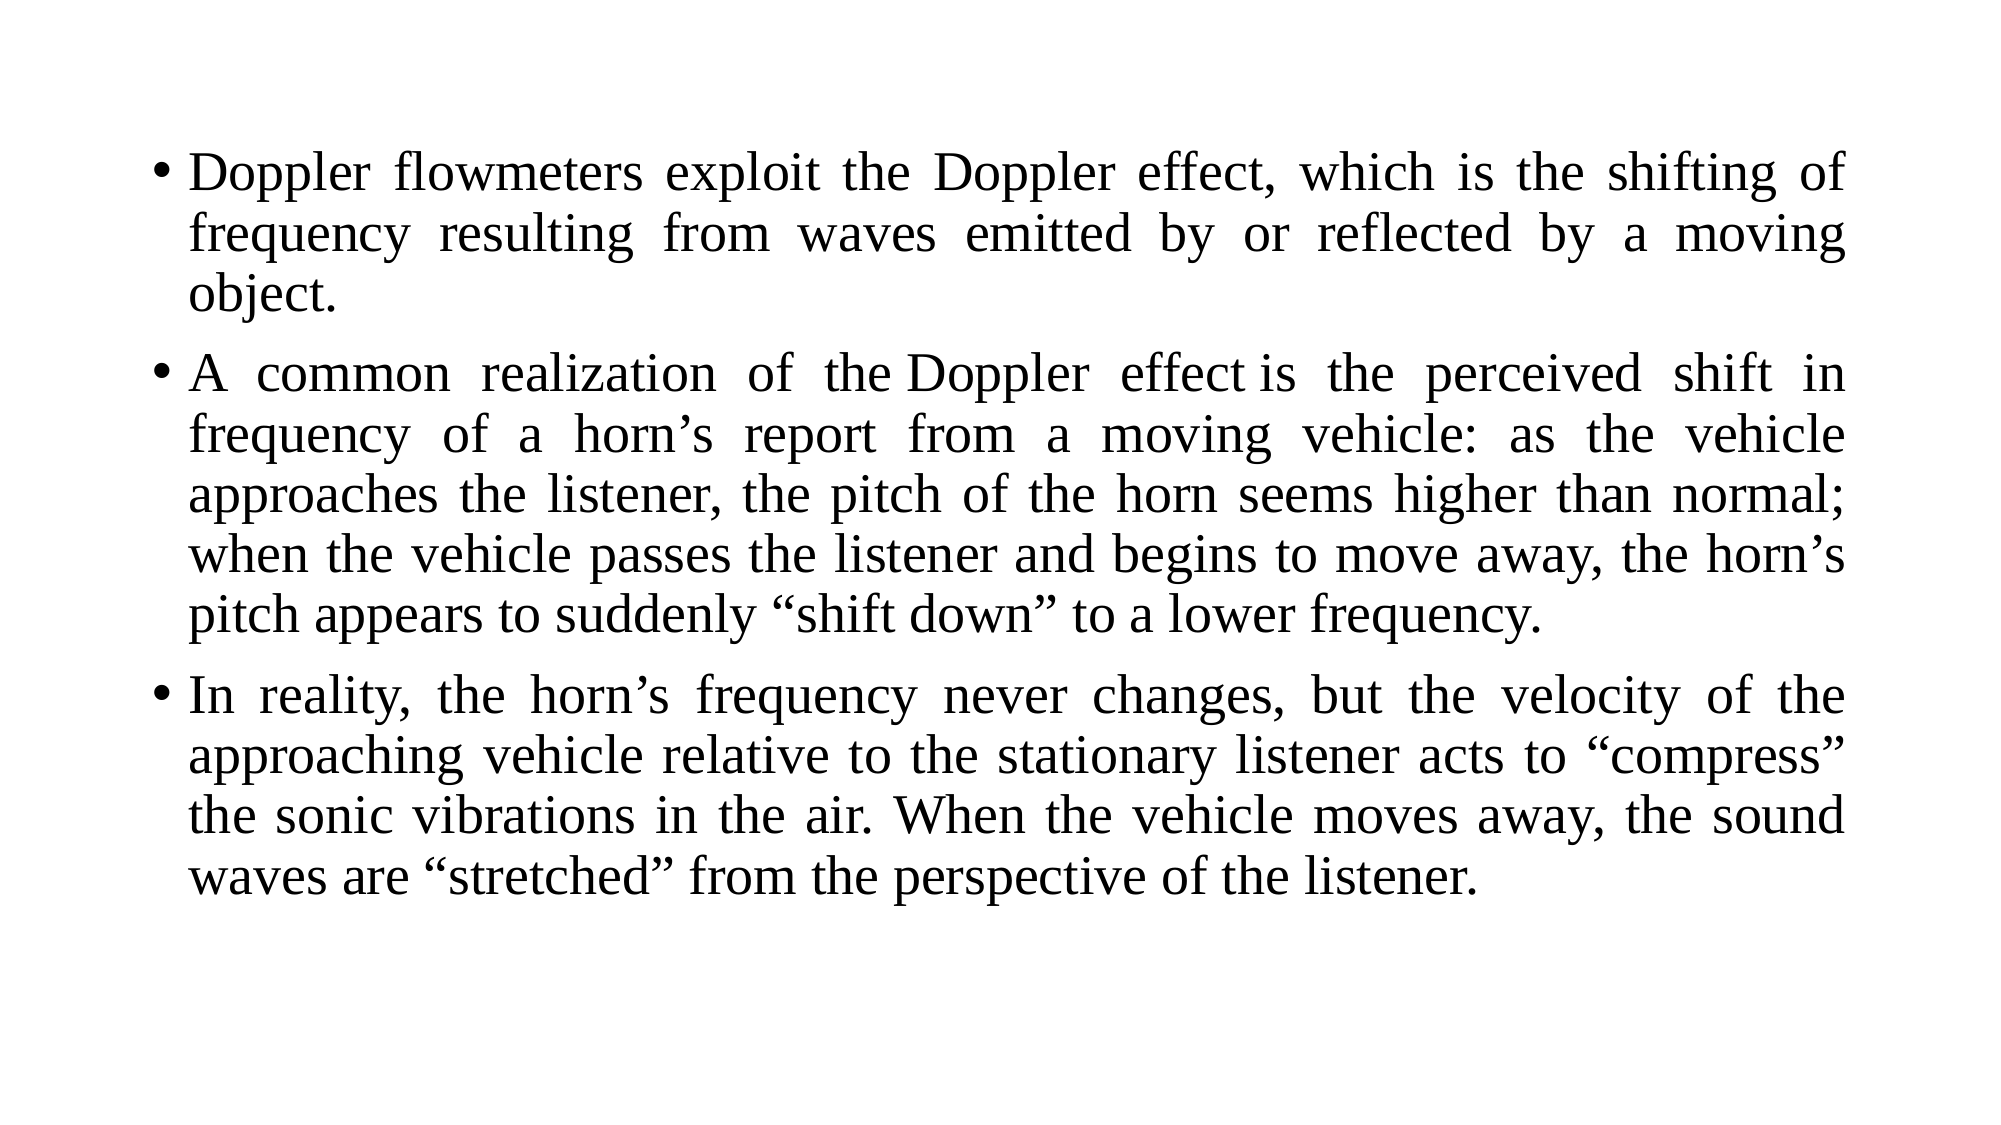

Doppler flowmeters exploit the Doppler effect, which is the shifting of frequency resulting from waves emitted by or reflected by a moving object.
A common realization of the Doppler effect is the perceived shift in frequency of a horn’s report from a moving vehicle: as the vehicle approaches the listener, the pitch of the horn seems higher than normal; when the vehicle passes the listener and begins to move away, the horn’s pitch appears to suddenly “shift down” to a lower frequency.
In reality, the horn’s frequency never changes, but the velocity of the approaching vehicle relative to the stationary listener acts to “compress” the sonic vibrations in the air. When the vehicle moves away, the sound waves are “stretched” from the perspective of the listener.